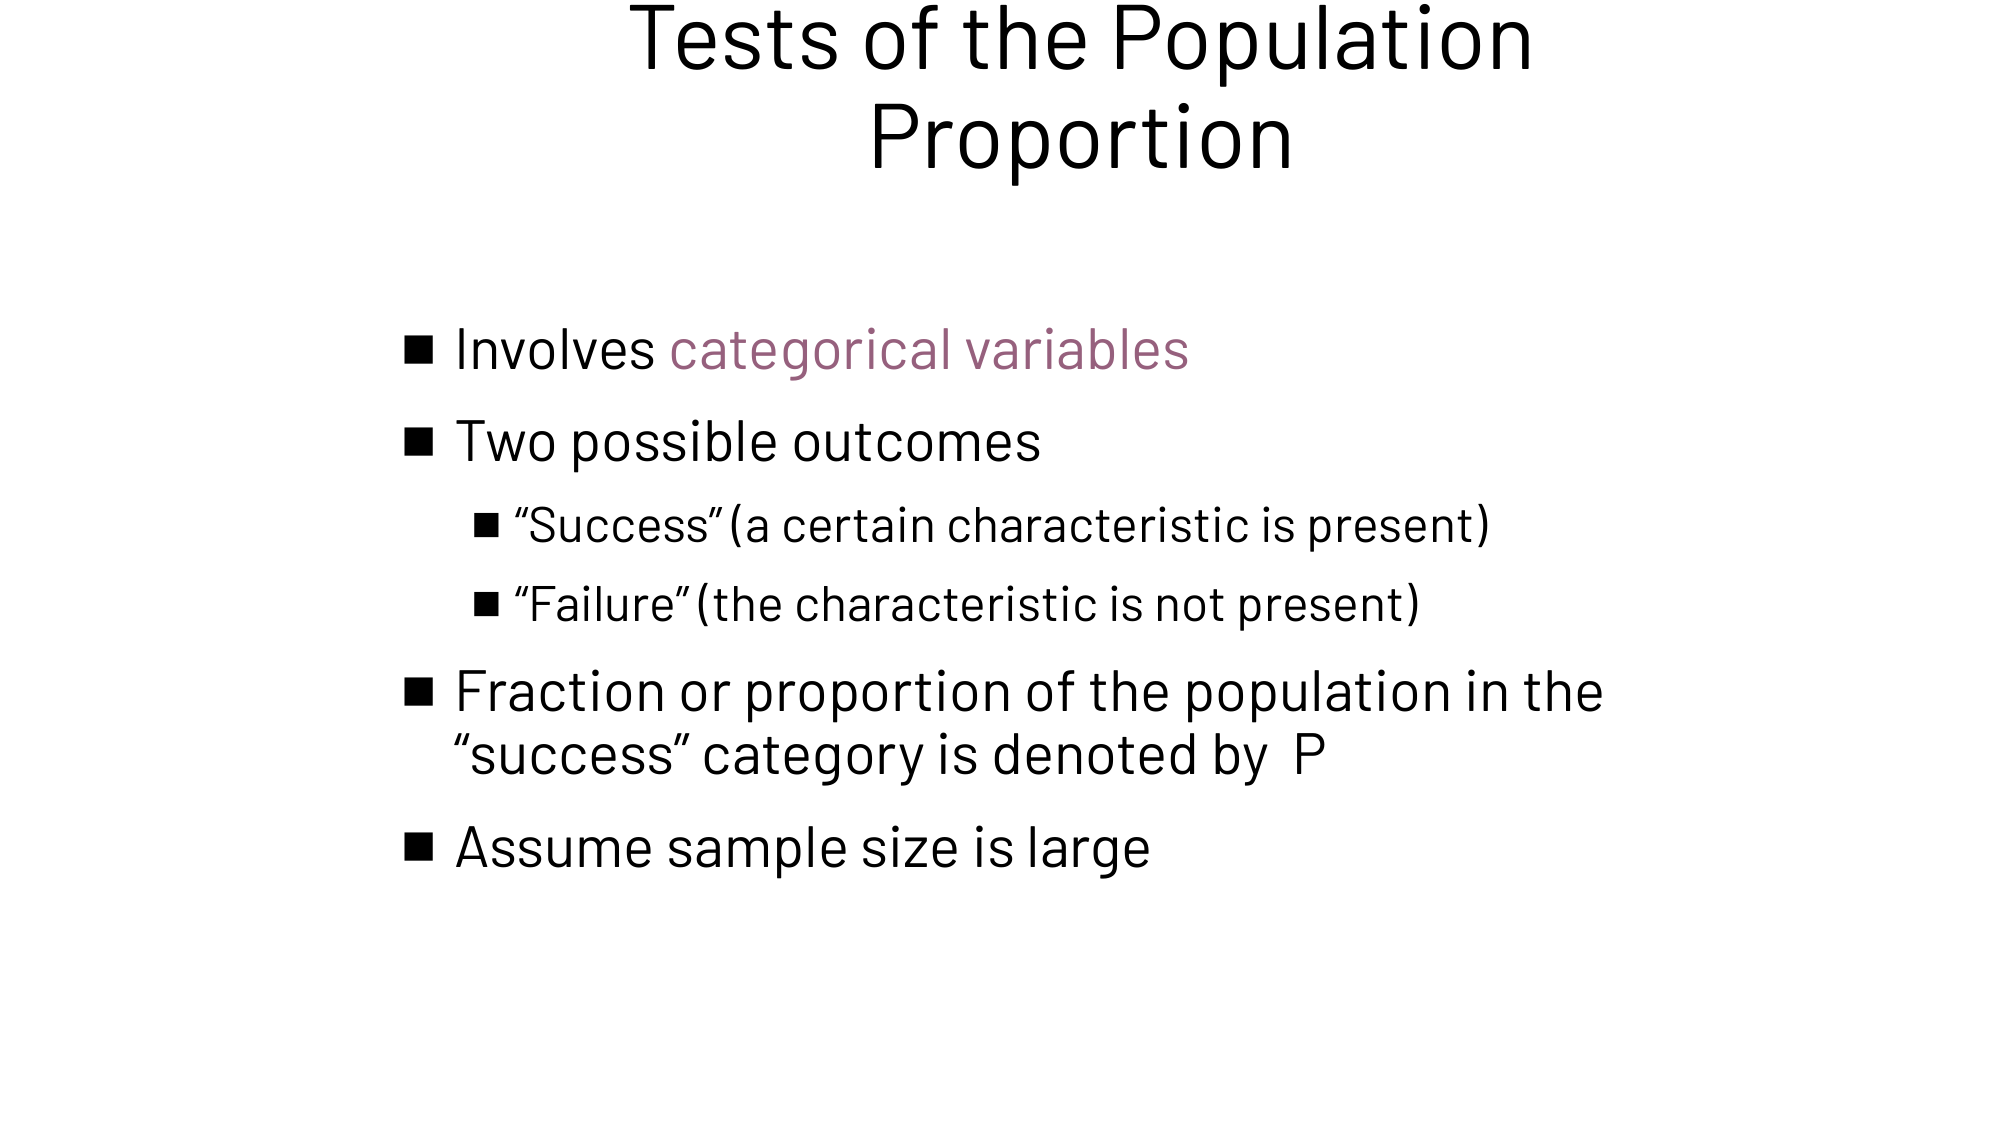

# Tests of the Population Proportion
Involves categorical variables
Two possible outcomes
“Success” (a certain characteristic is present)
“Failure” (the characteristic is not present)
Fraction or proportion of the population in the “success” category is denoted by  P
Assume sample size is large